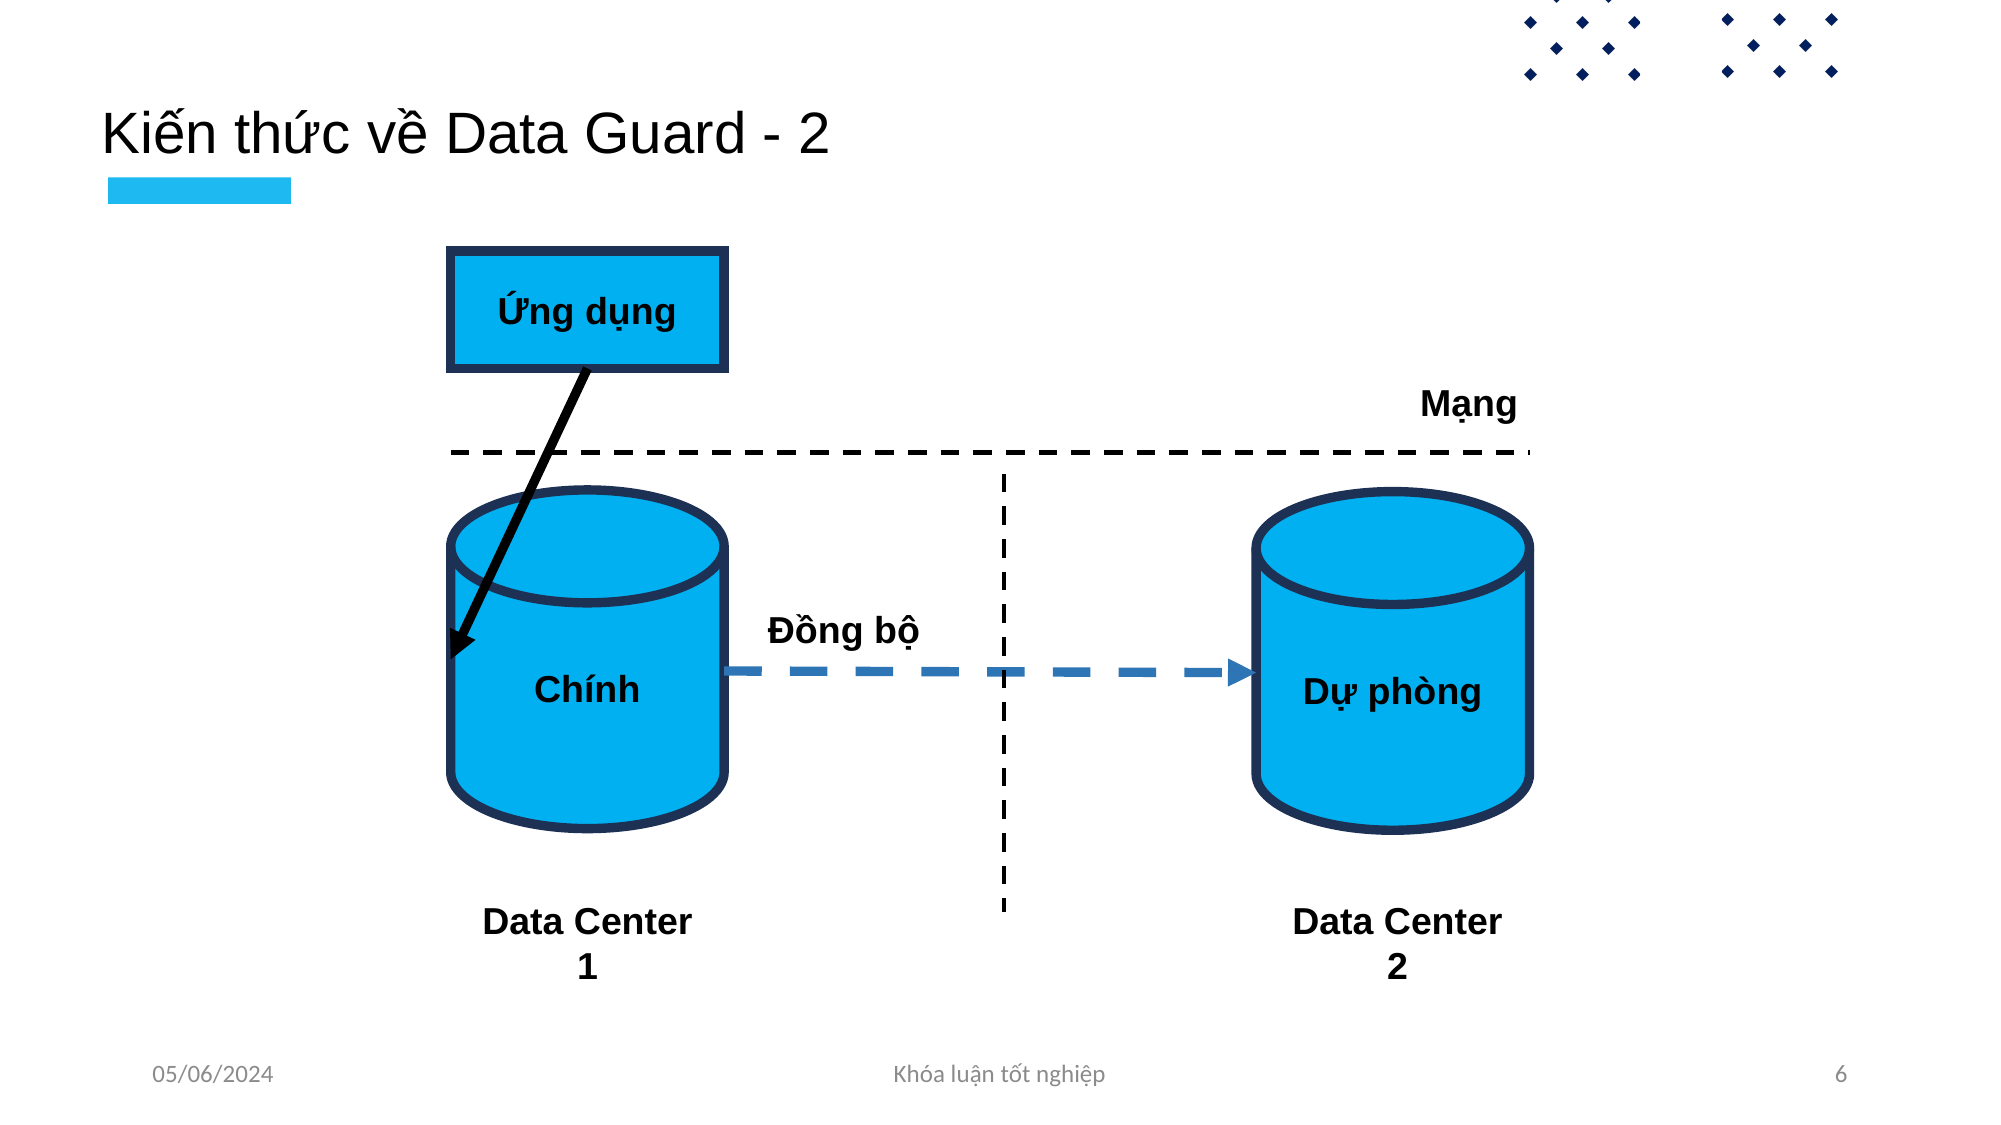

Kiến thức về Data Guard - 2

Ứng dụng
Mạng
Chính
Dự phòng
Đồng bộ
Data Center 1
Data Center 2
05/06/2024
Khóa luận tốt nghiệp
6